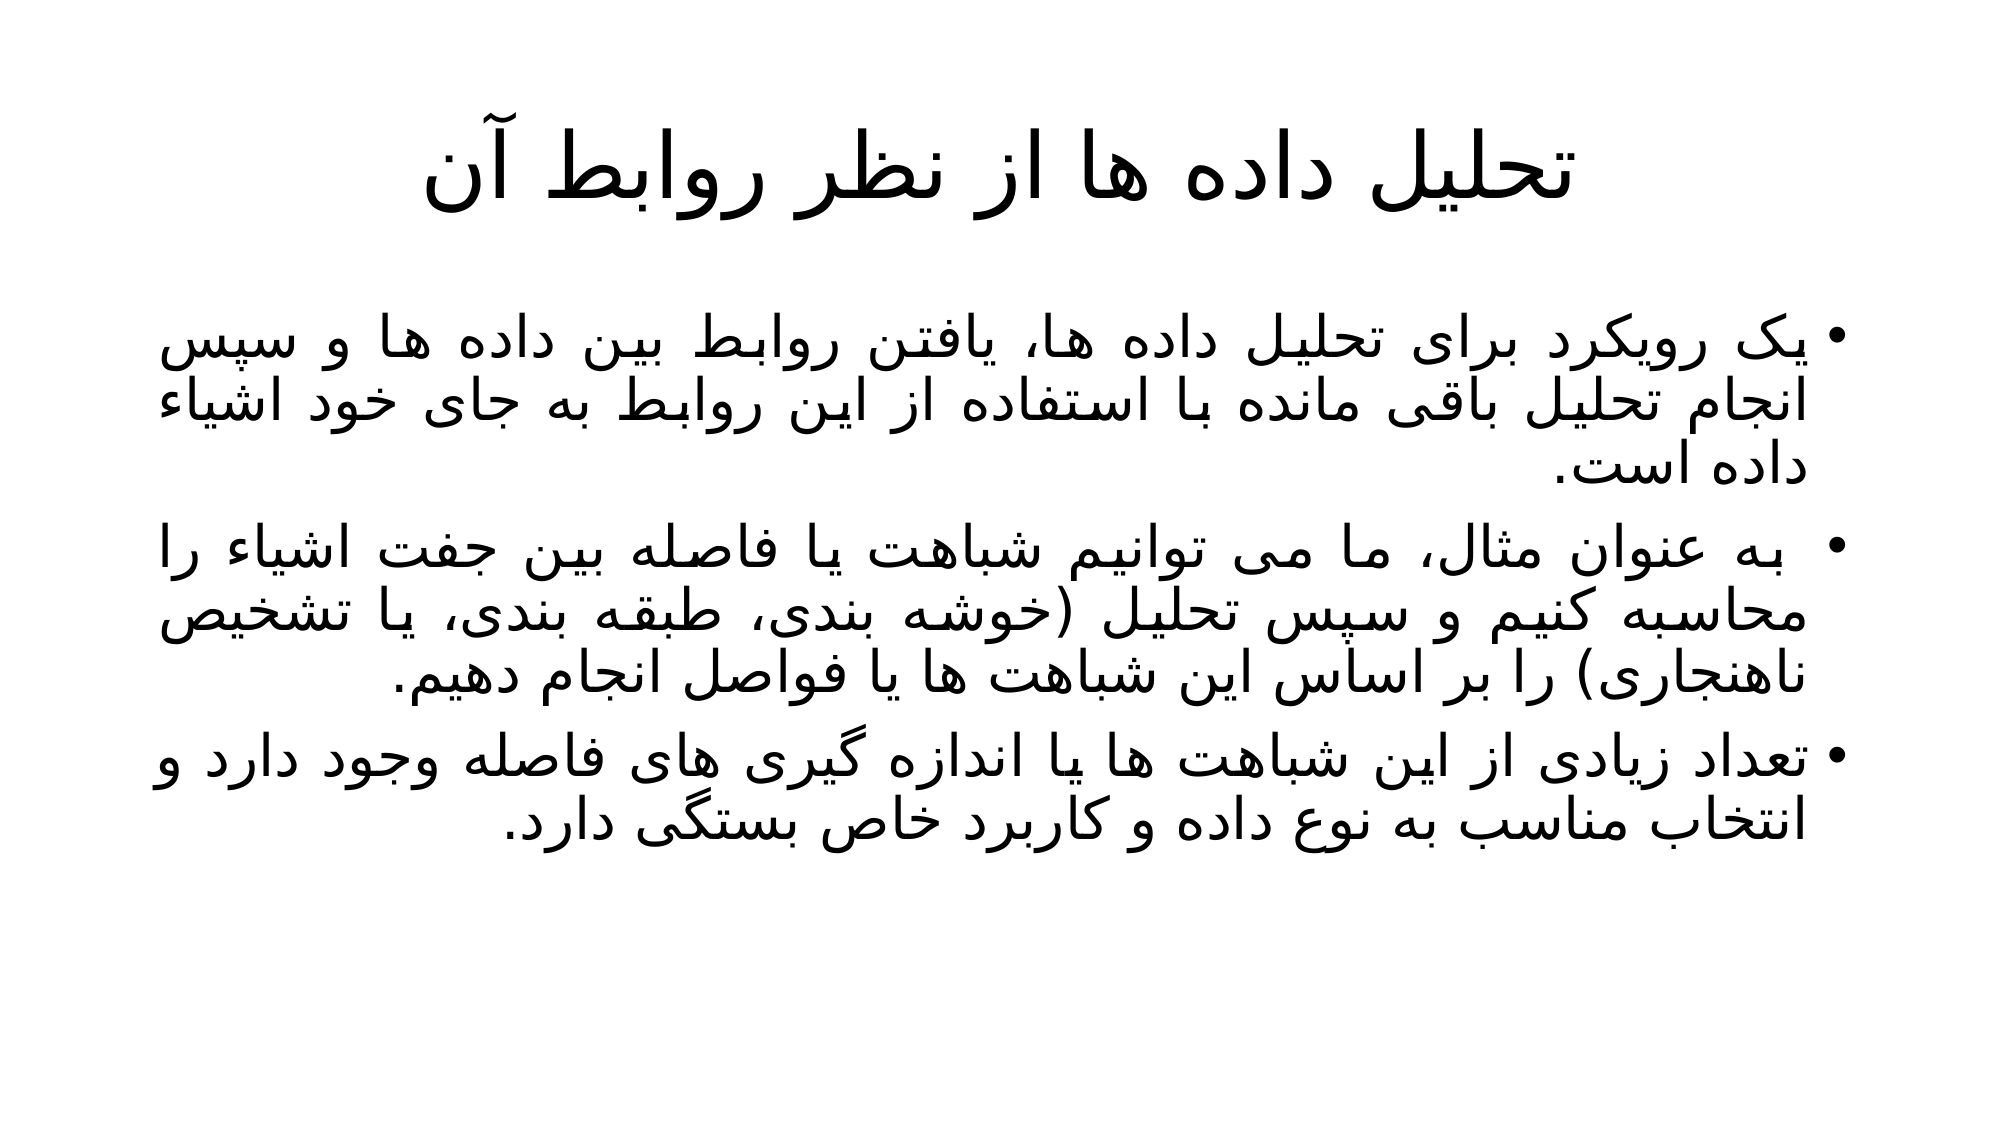

# تحلیل داده ها از نظر روابط آن
یک رویکرد برای تحلیل داده ها، یافتن روابط بین داده ها و سپس انجام تحلیل باقی مانده با استفاده از این روابط به جای خود اشیاء داده است.
 به عنوان مثال، ما می توانیم شباهت یا فاصله بین جفت اشیاء را محاسبه کنیم و سپس تحلیل (خوشه بندی، طبقه بندی، یا تشخیص ناهنجاری) را بر اساس این شباهت ها یا فواصل انجام دهیم.
تعداد زیادی از این شباهت ها یا اندازه گیری های فاصله وجود دارد و انتخاب مناسب به نوع داده و کاربرد خاص بستگی دارد.